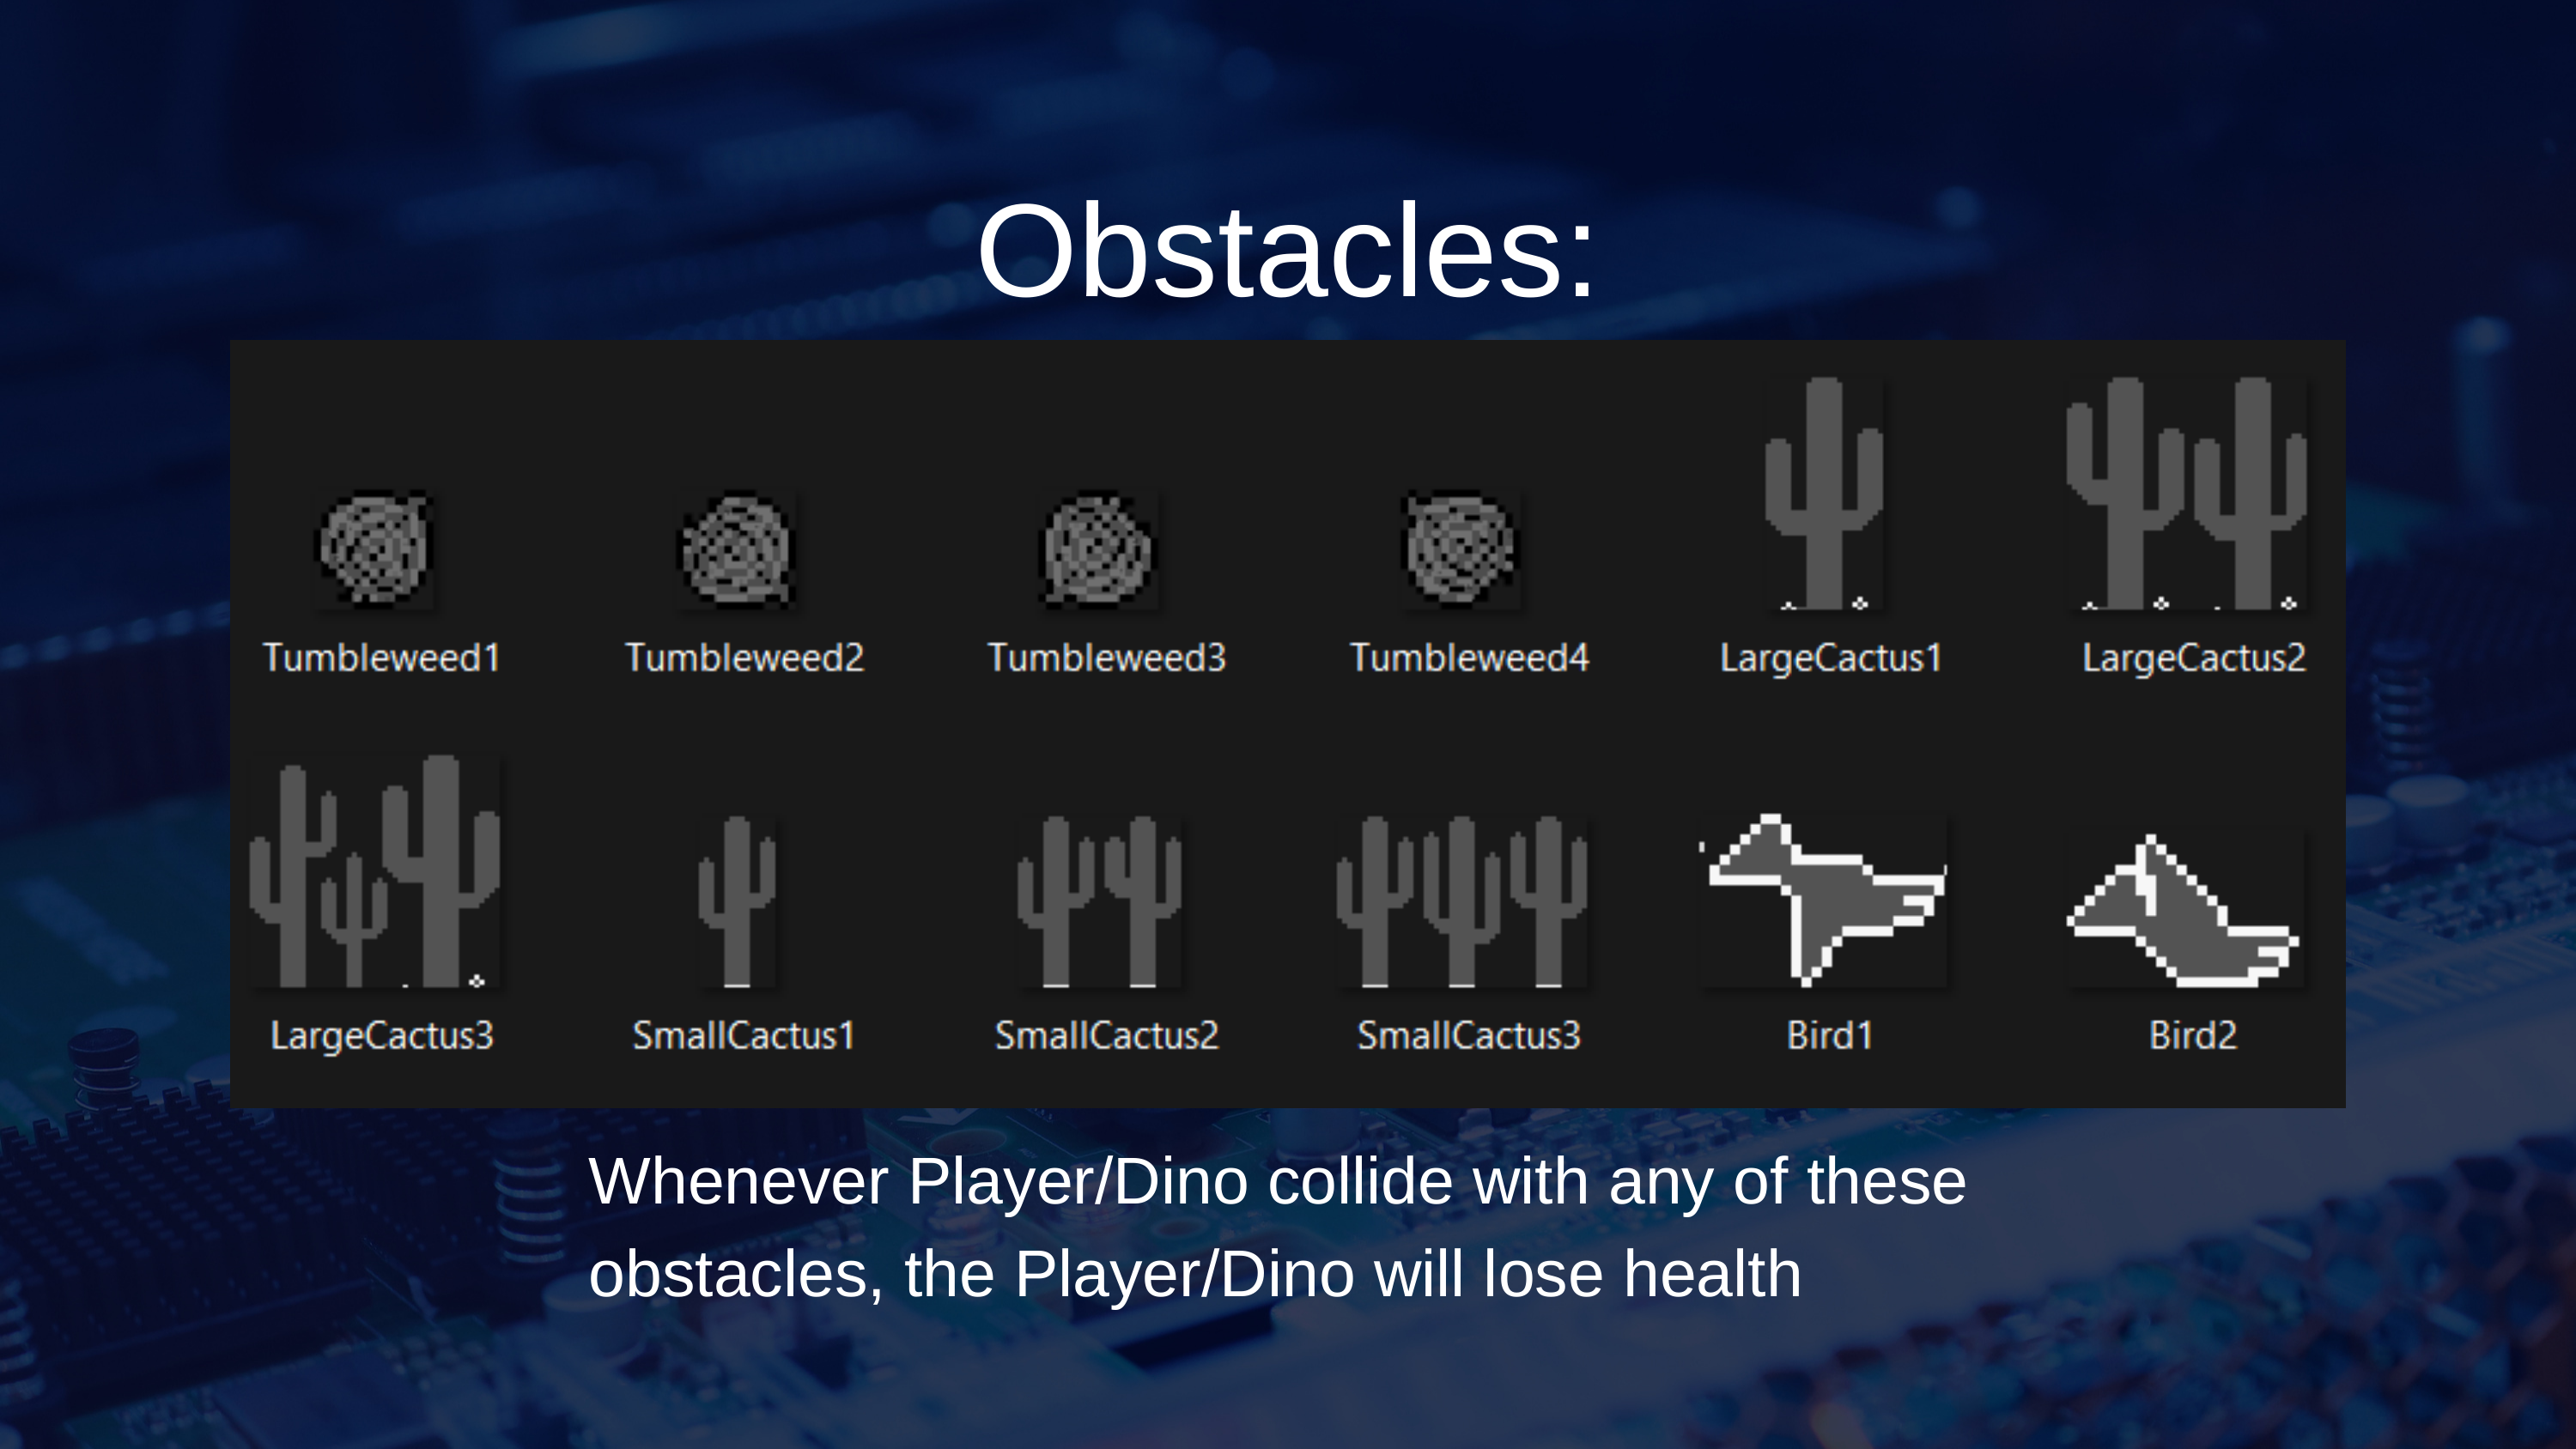

Obstacles:

Whenever Player/Dino collide with any of these obstacles, the Player/Dino will lose health